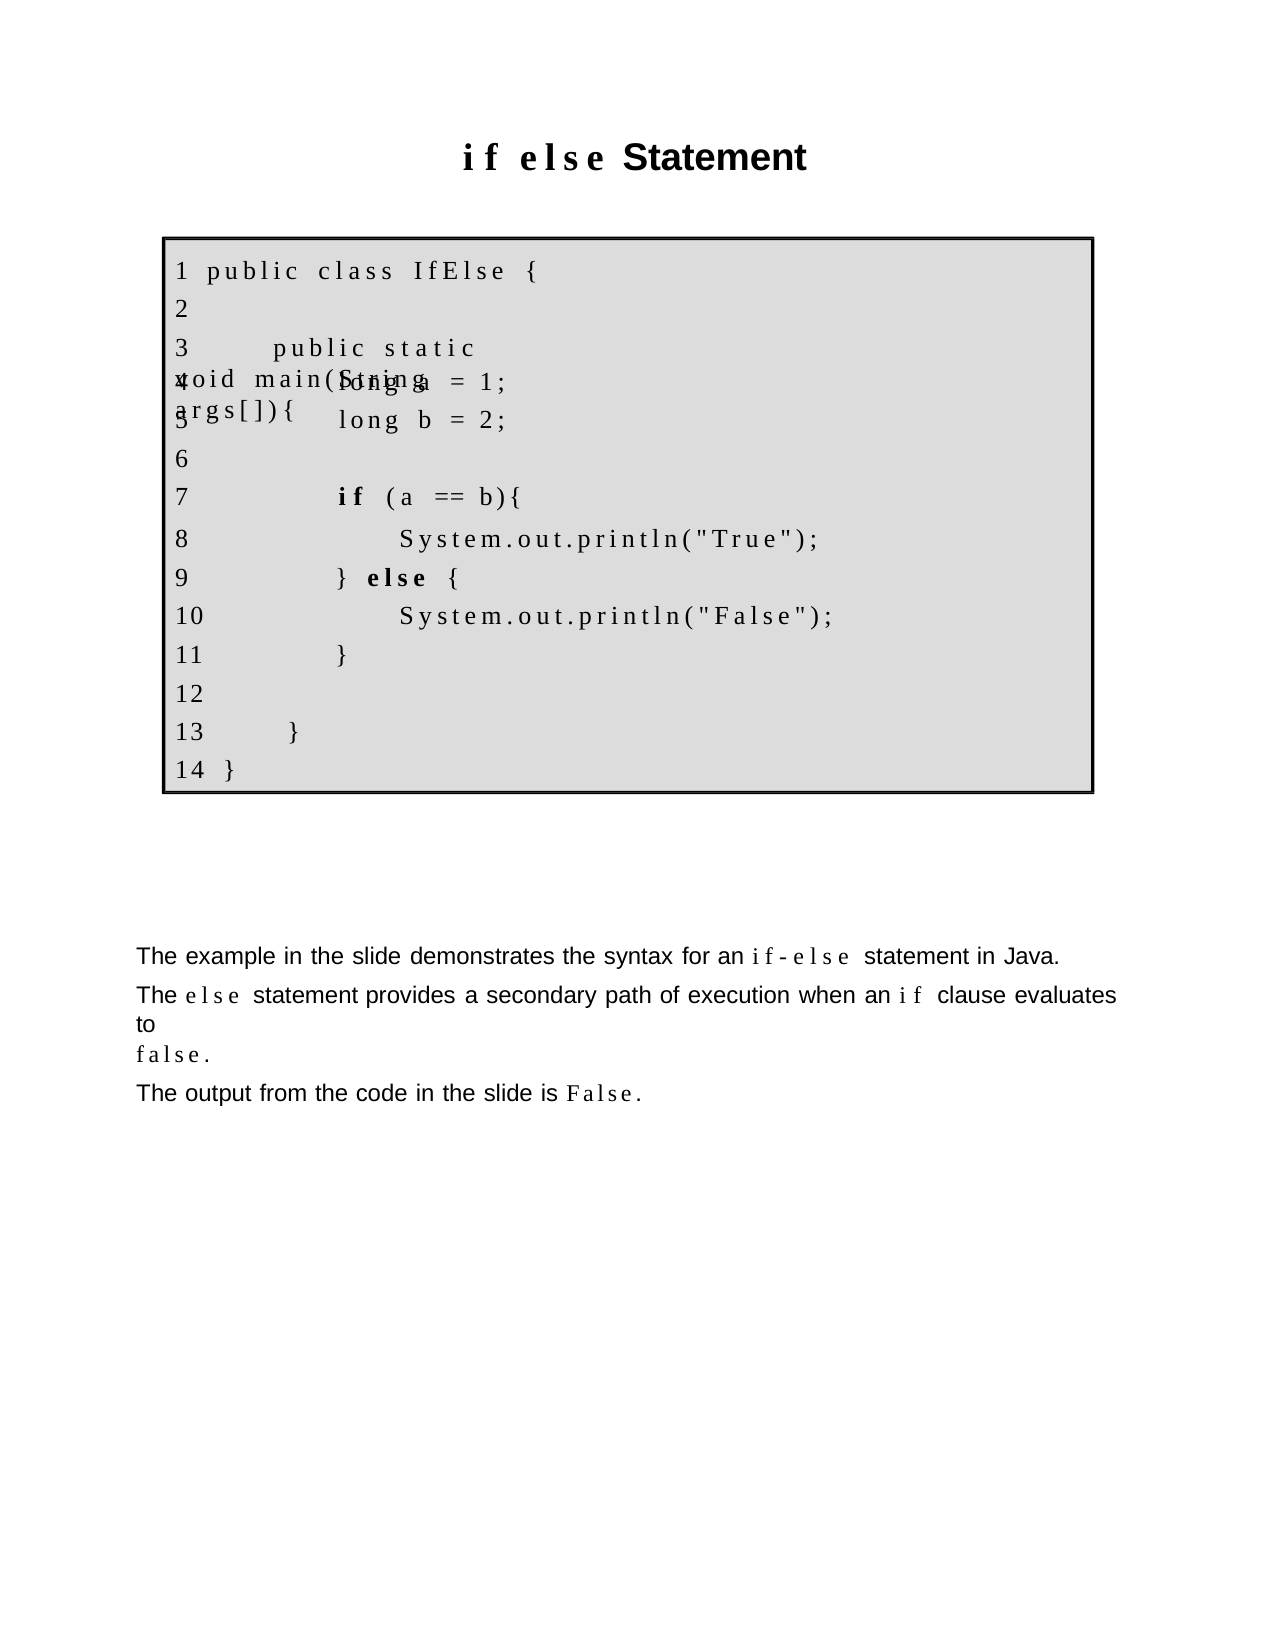

if else Statement

1 public class IfElse { 2
3	public static void main(String args[]){

| 4 | long a = | 1; |
| --- | --- | --- |
| 5 | long b = | 2; |
| 6 |  |  |
| 7 | if (a == | b){ |
8
9
10
11
12
13
14 }
System.out.println("True");
} else {
System.out.println("False");
}
}

The example in the slide demonstrates the syntax for an if-else statement in Java.
The else statement provides a secondary path of execution when an if clause evaluates to
false.
The output from the code in the slide is False.